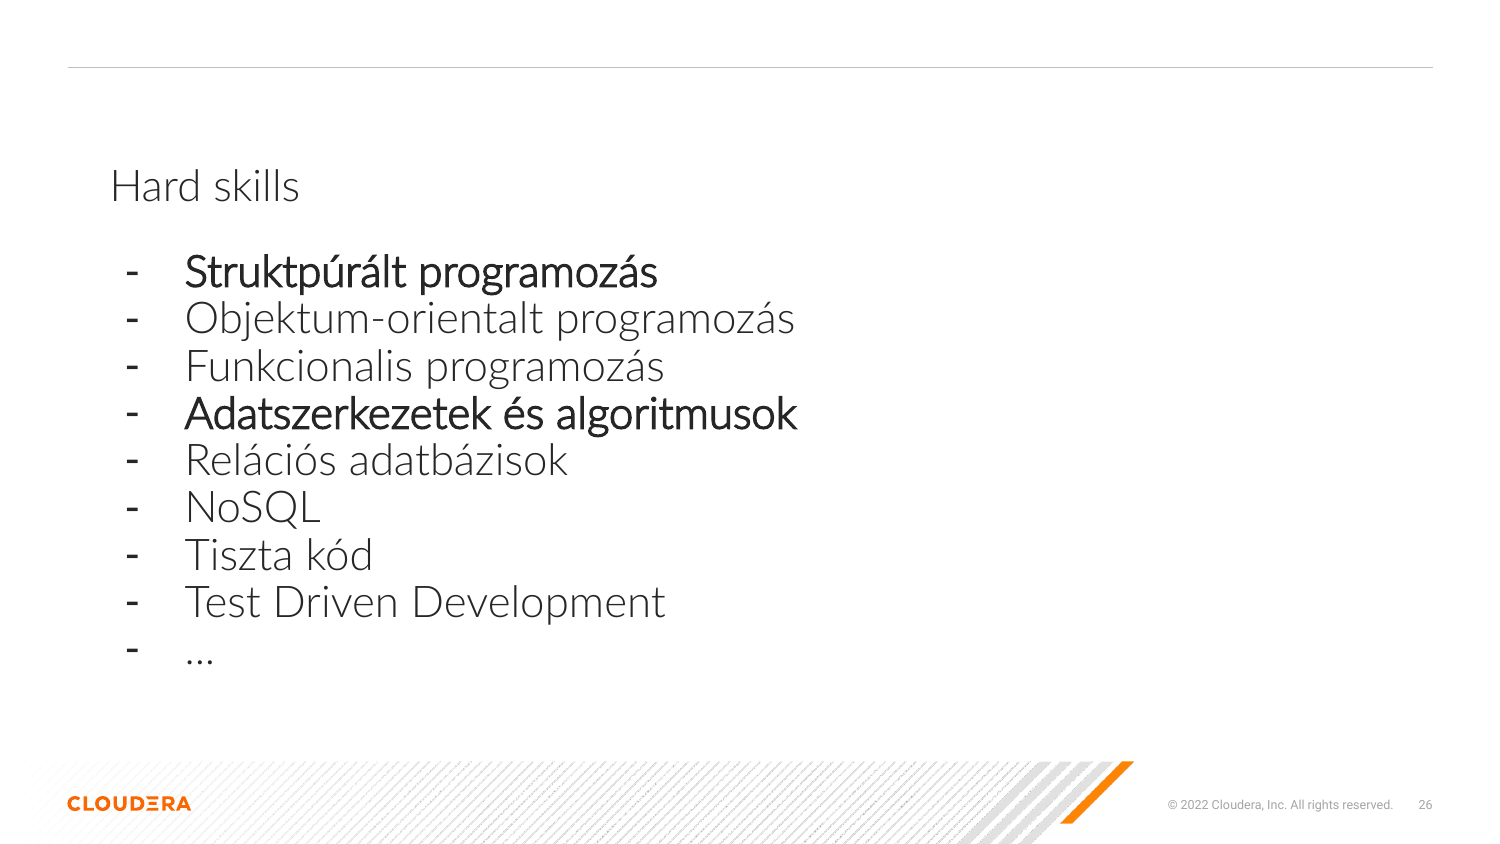

Hard skills
Struktpúrált programozás
Objektum-orientalt programozás
Funkcionalis programozás
Adatszerkezetek és algoritmusok
Relációs adatbázisok
NoSQL
Tiszta kód
Test Driven Development
...